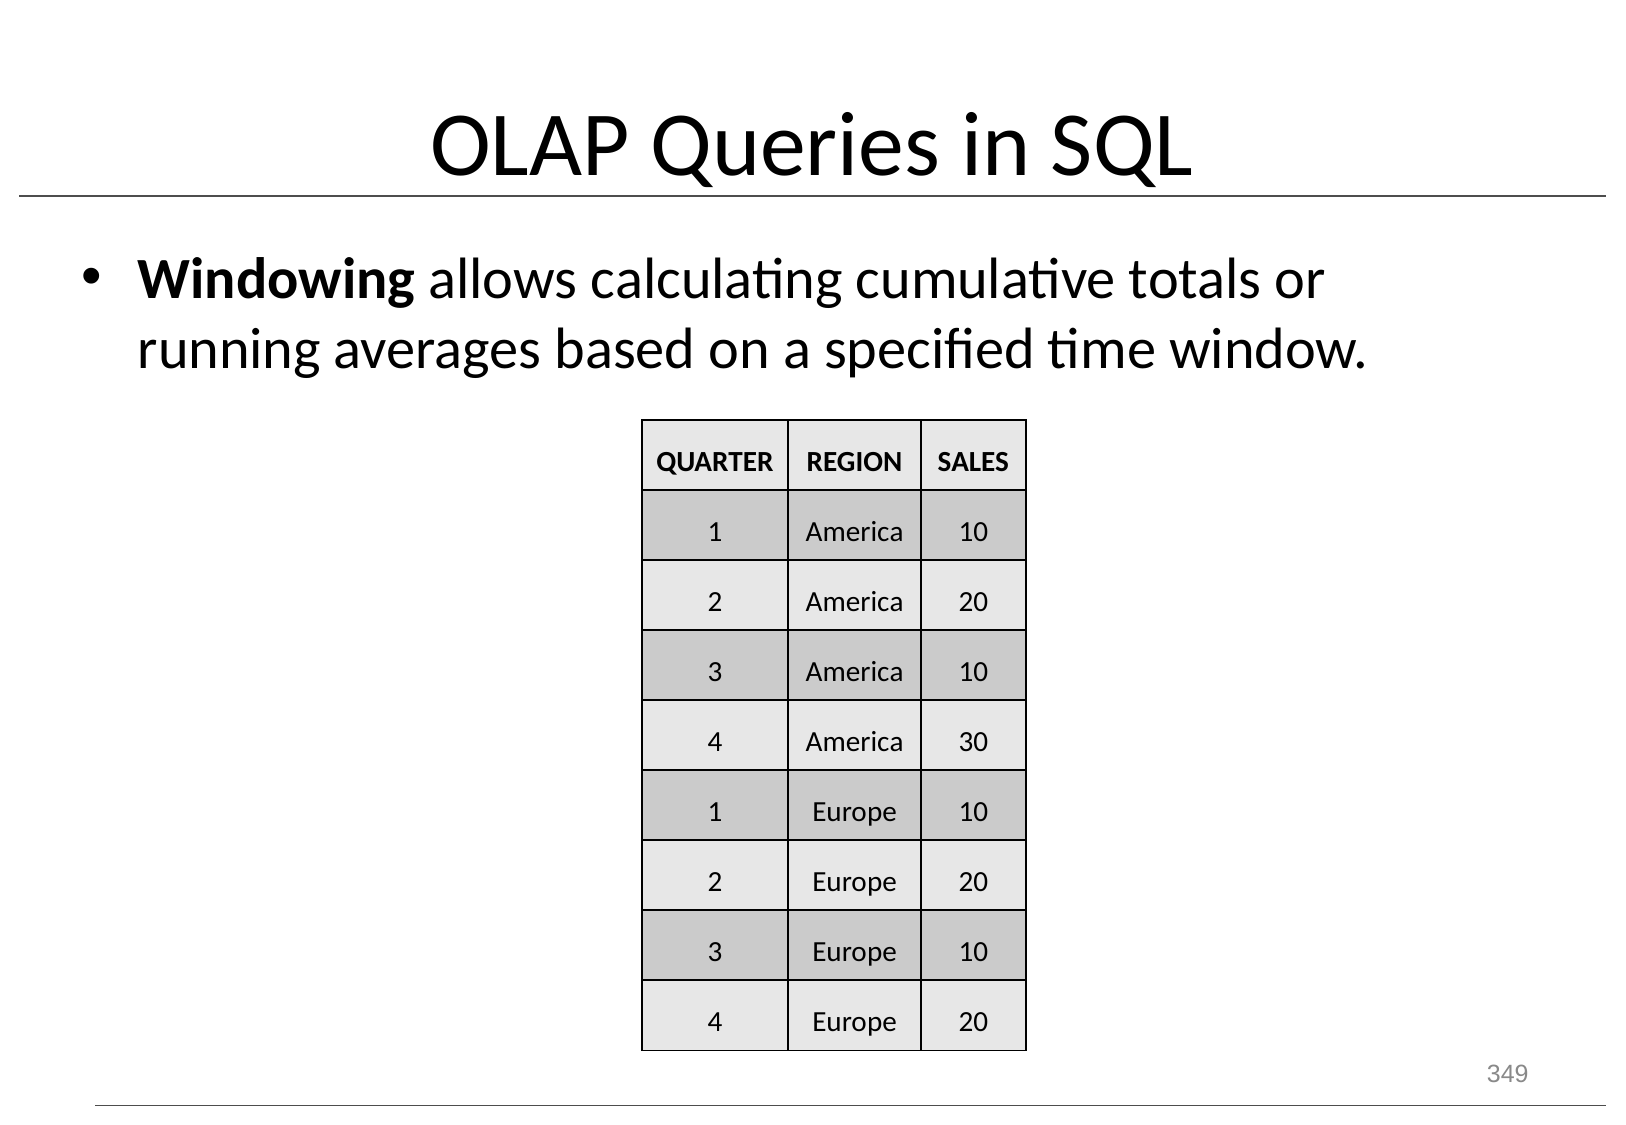

# OLAP Queries in SQL
Windowing allows calculating cumulative totals or running averages based on a specified time window.
| QUARTER | REGION | SALES |
| --- | --- | --- |
| 1 | America | 10 |
| 2 | America | 20 |
| 3 | America | 10 |
| 4 | America | 30 |
| 1 | Europe | 10 |
| 2 | Europe | 20 |
| 3 | Europe | 10 |
| 4 | Europe | 20 |
349